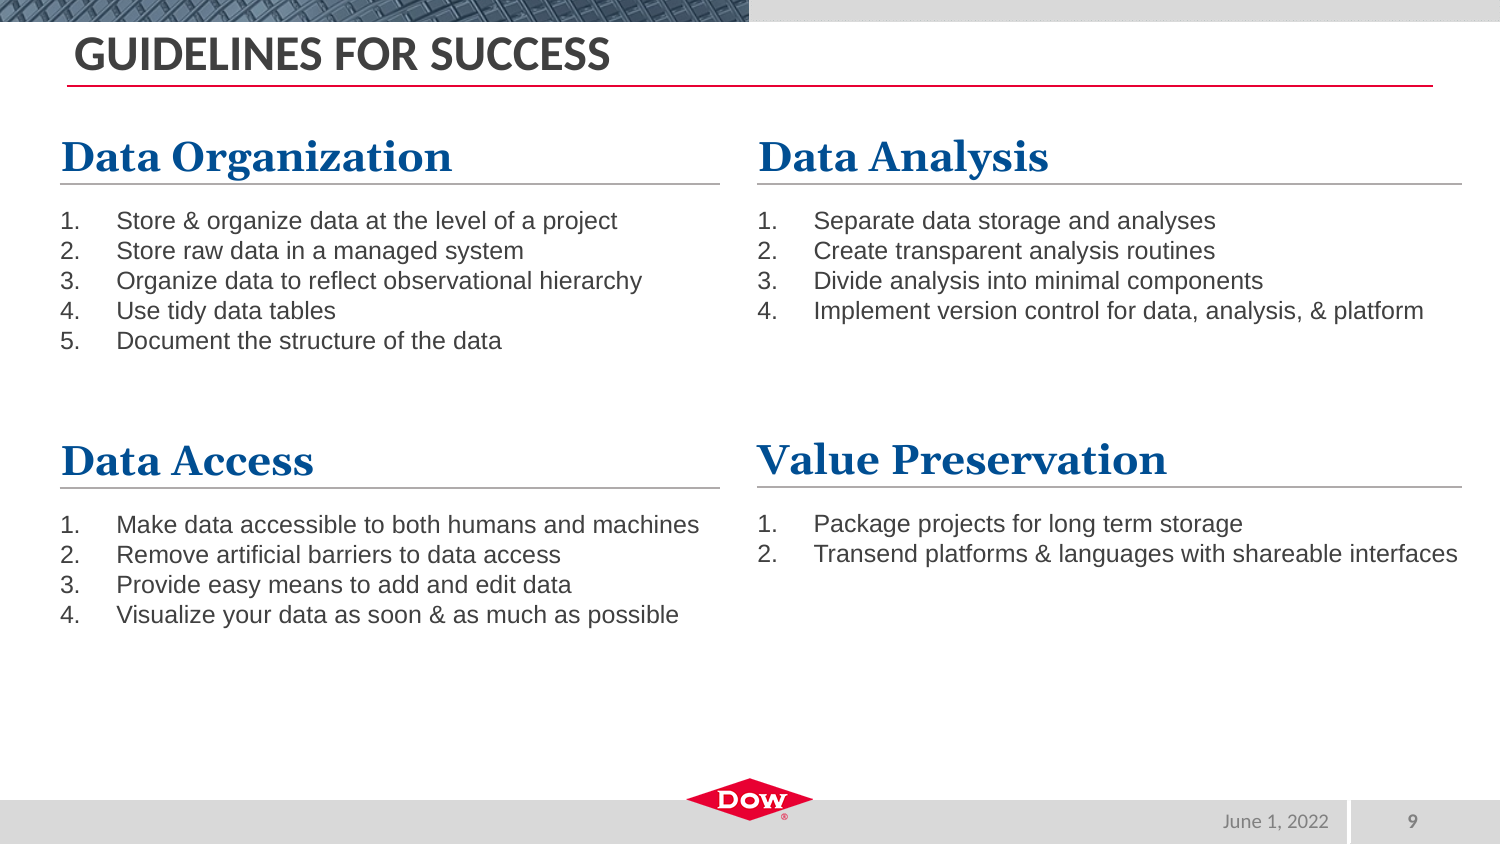

# Guidelines for Success
Data Organization
Store & organize data at the level of a project
Store raw data in a managed system
Organize data to reflect observational hierarchy
Use tidy data tables
Document the structure of the data
Data Analysis
Separate data storage and analyses
Create transparent analysis routines
Divide analysis into minimal components
Implement version control for data, analysis, & platform
Value Preservation
Package projects for long term storage
Transend platforms & languages with shareable interfaces
Data Access
Make data accessible to both humans and machines
Remove artificial barriers to data access
Provide easy means to add and edit data
Visualize your data as soon & as much as possible
June 1, 2022
9